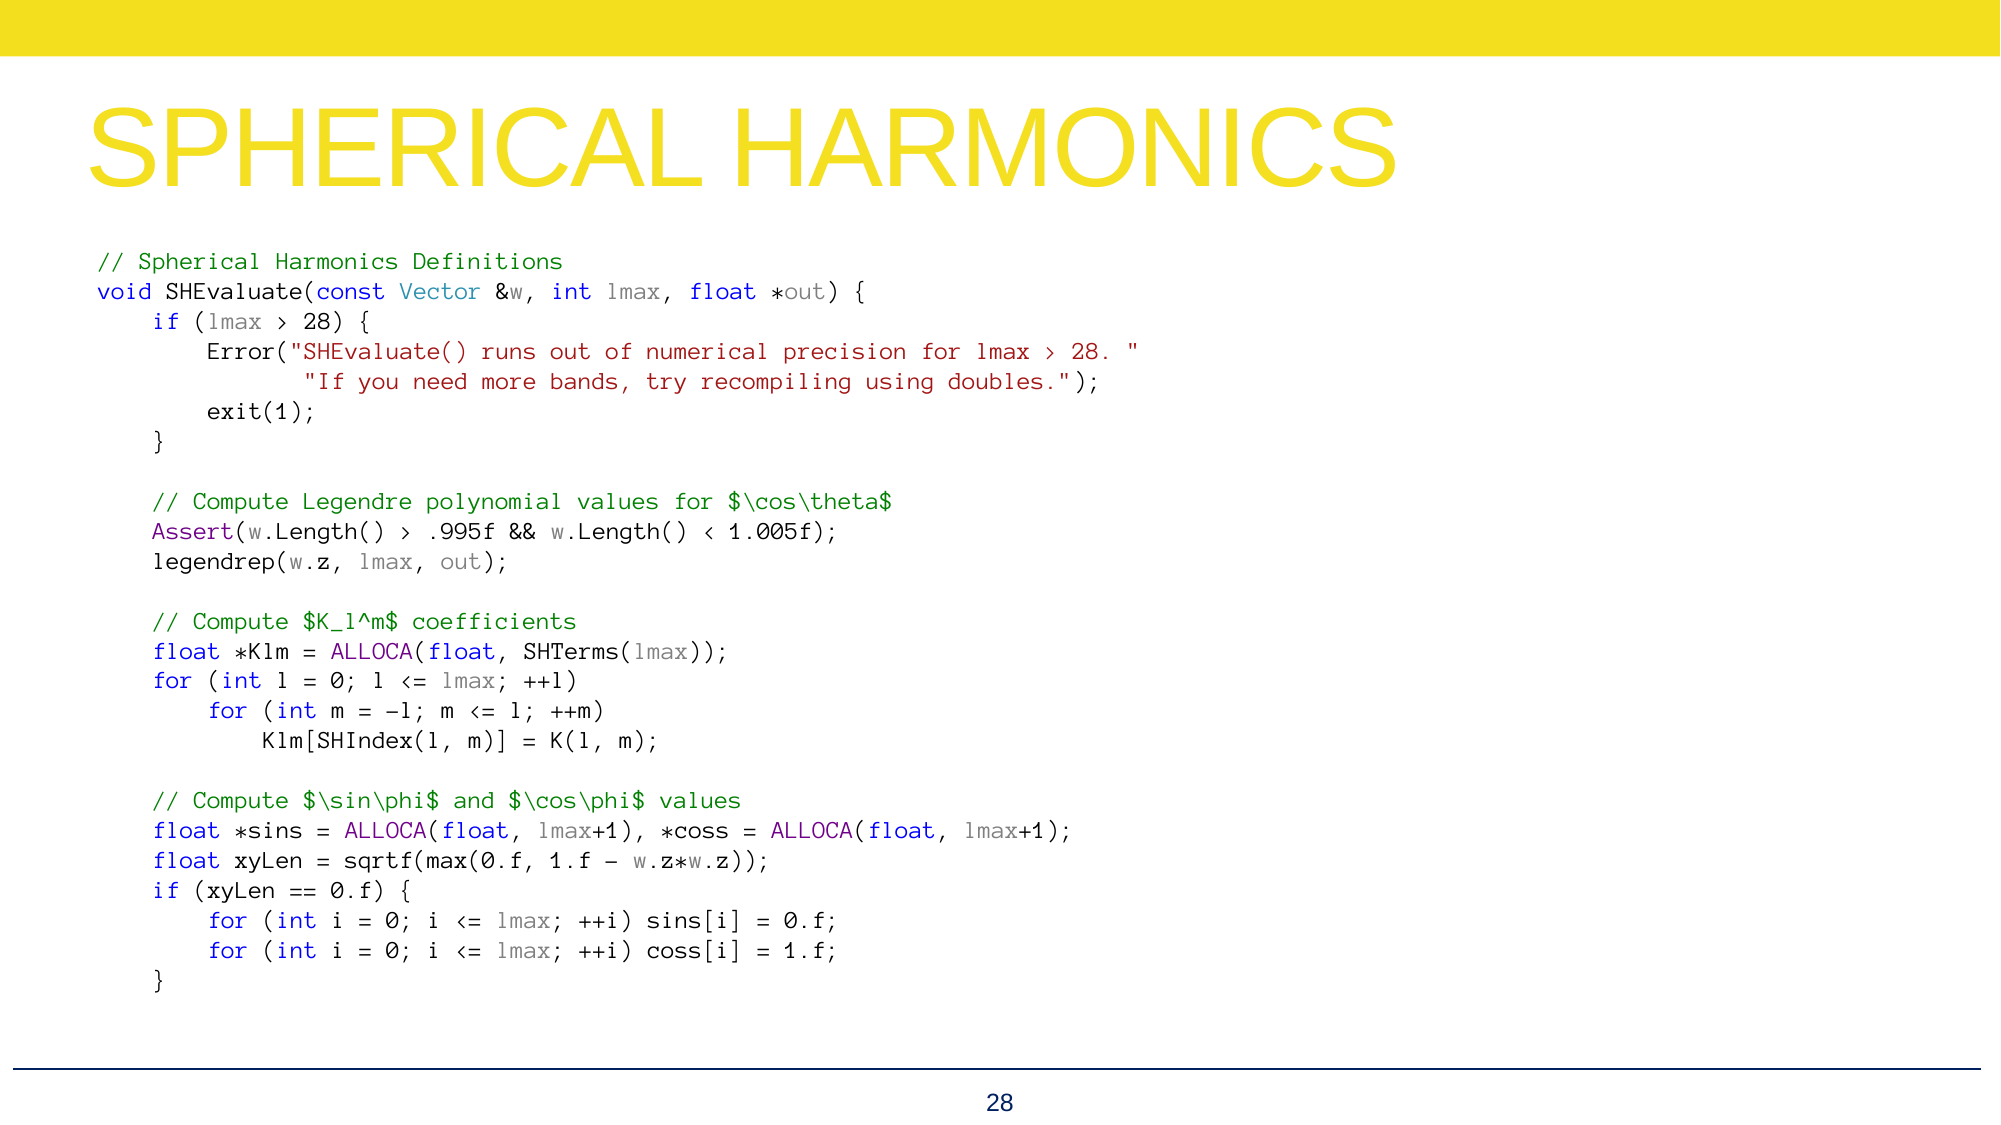

# SPHERICAL HARMONICS
// Spherical Harmonics Definitions
void SHEvaluate(const Vector &w, int lmax, float *out) {
    if (lmax > 28) {
        Error("SHEvaluate() runs out of numerical precision for lmax > 28. "
               "If you need more bands, try recompiling using doubles.");
        exit(1);
    }

    // Compute Legendre polynomial values for $\cos\theta$
    Assert(w.Length() > .995f && w.Length() < 1.005f);
    legendrep(w.z, lmax, out);

    // Compute $K_l^m$ coefficients
    float *Klm = ALLOCA(float, SHTerms(lmax));
    for (int l = 0; l <= lmax; ++l)
        for (int m = -l; m <= l; ++m)
            Klm[SHIndex(l, m)] = K(l, m);

    // Compute $\sin\phi$ and $\cos\phi$ values
    float *sins = ALLOCA(float, lmax+1), *coss = ALLOCA(float, lmax+1);
    float xyLen = sqrtf(max(0.f, 1.f - w.z*w.z));
    if (xyLen == 0.f) {
        for (int i = 0; i <= lmax; ++i) sins[i] = 0.f;
        for (int i = 0; i <= lmax; ++i) coss[i] = 1.f;
    }
28